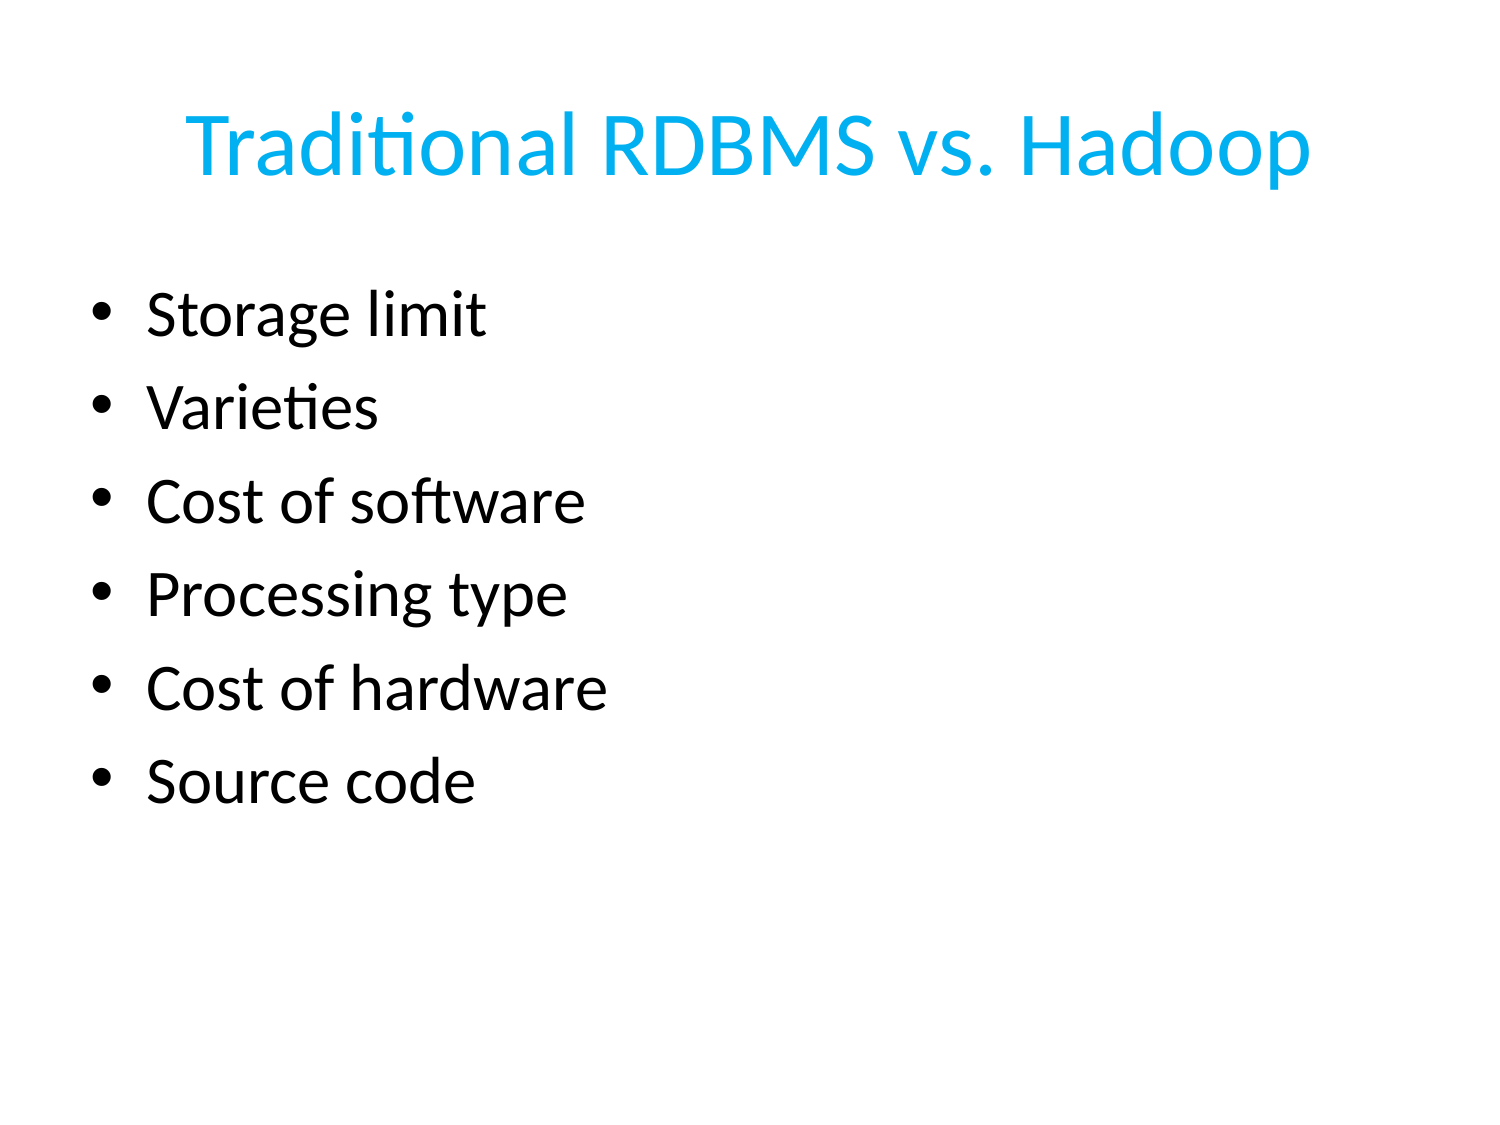

# Traditional RDBMS vs. Hadoop
Storage limit
Varieties
Cost of software
Processing type
Cost of hardware
Source code